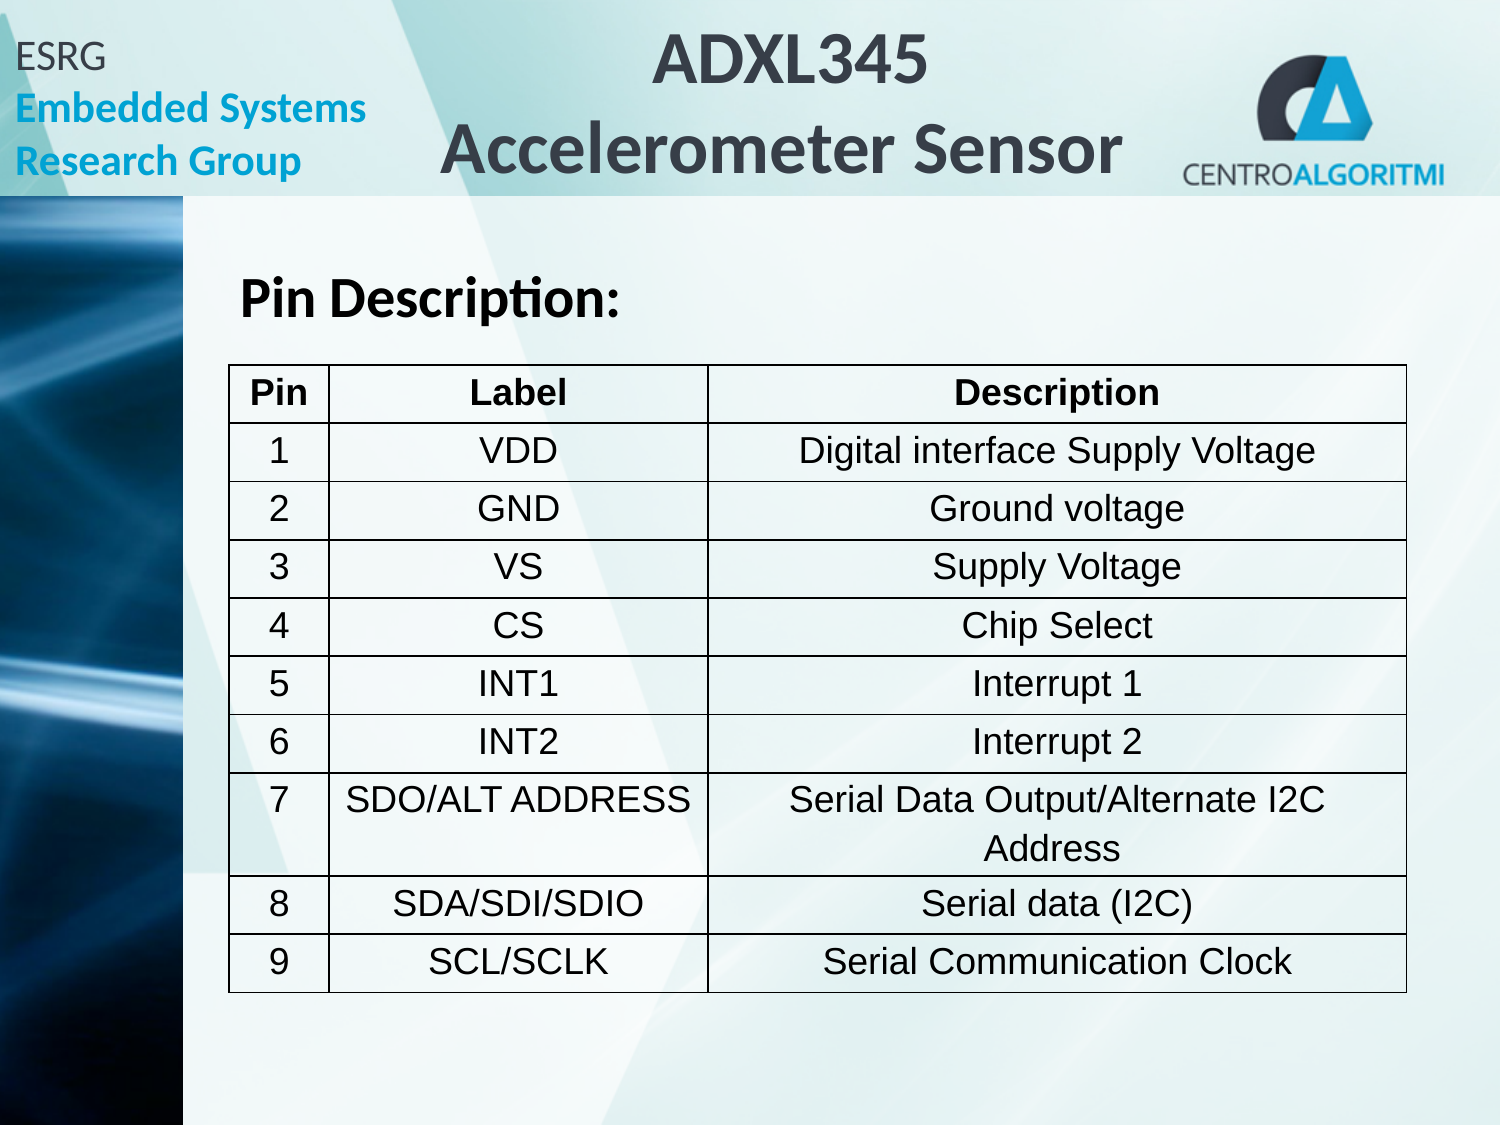

# ADXL345 Accelerometer Sensor
Pin Description:

| Pin | Label | Description |
| --- | --- | --- |
| 1 | VDD | Digital interface Supply Voltage |
| 2 | GND | Ground voltage |
| 3 | VS | Supply Voltage |
| 4 | CS | Chip Select |
| 5 | INT1 | Interrupt 1 |
| 6 | INT2 | Interrupt 2 |
| 7 | SDO/ALT ADDRESS | Serial Data Output/Alternate I2C Address |
| 8 | SDA/SDI/SDIO | Serial data (I2C) |
| 9 | SCL/SCLK | Serial Communication Clock |